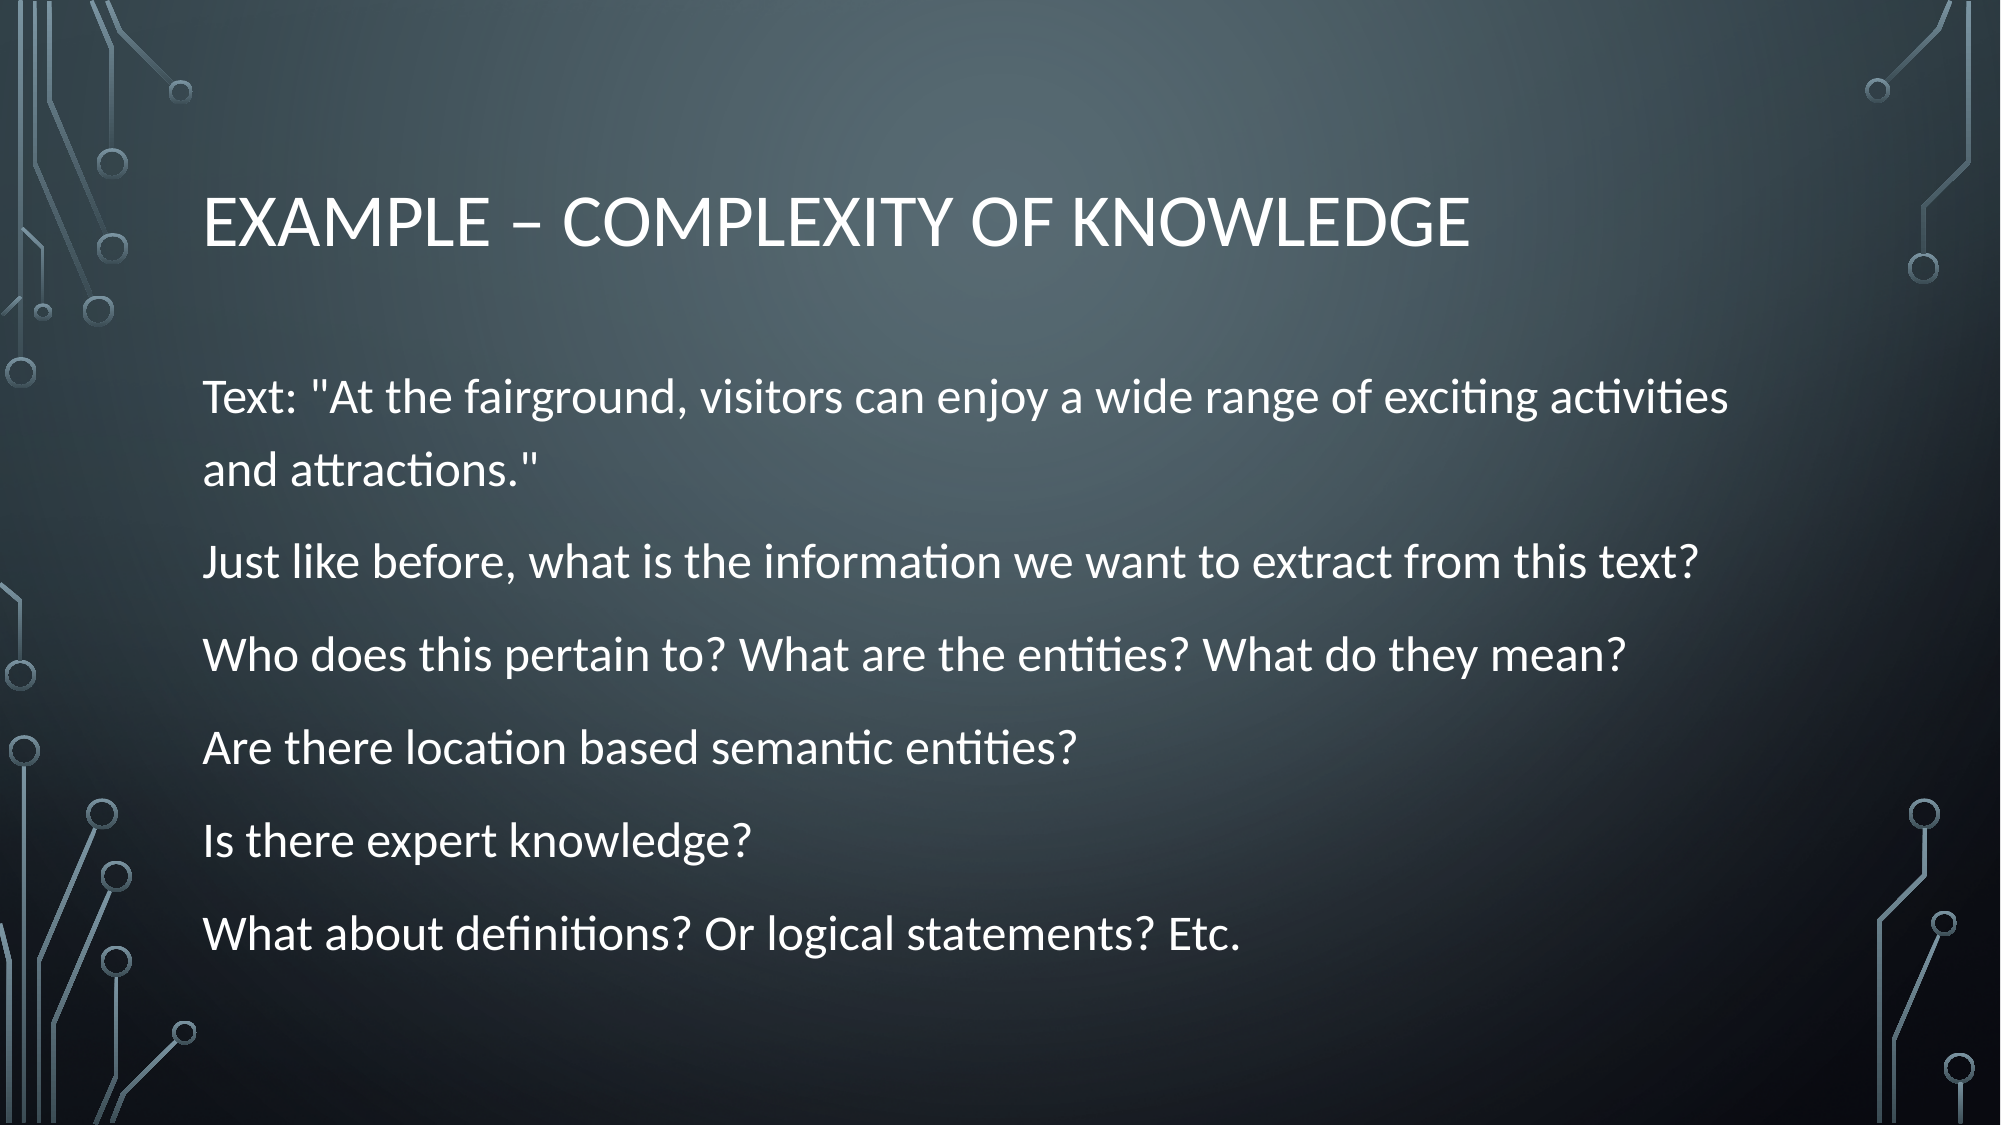

# Example – complexity of knowledge
Text: "At the fairground, visitors can enjoy a wide range of exciting activities and attractions."
Just like before, what is the information we want to extract from this text?
Who does this pertain to? What are the entities? What do they mean?
Are there location based semantic entities?
Is there expert knowledge?
What about definitions? Or logical statements? Etc.